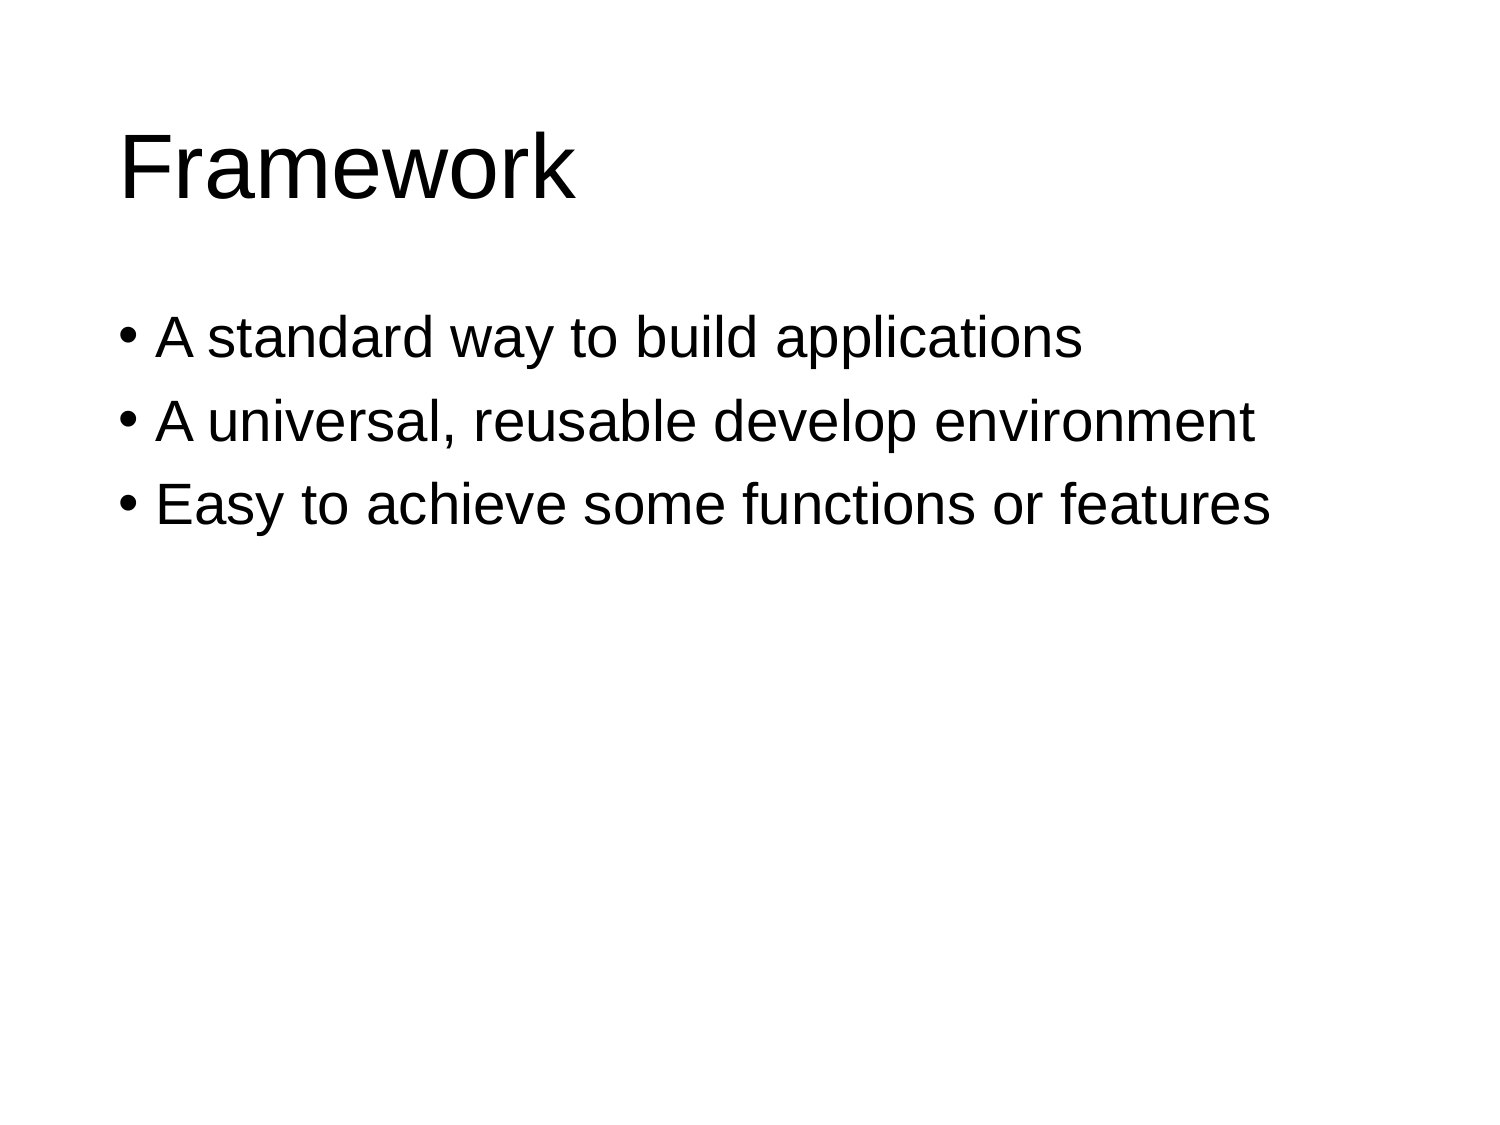

# Framework
A standard way to build applications
A universal, reusable develop environment
Easy to achieve some functions or features